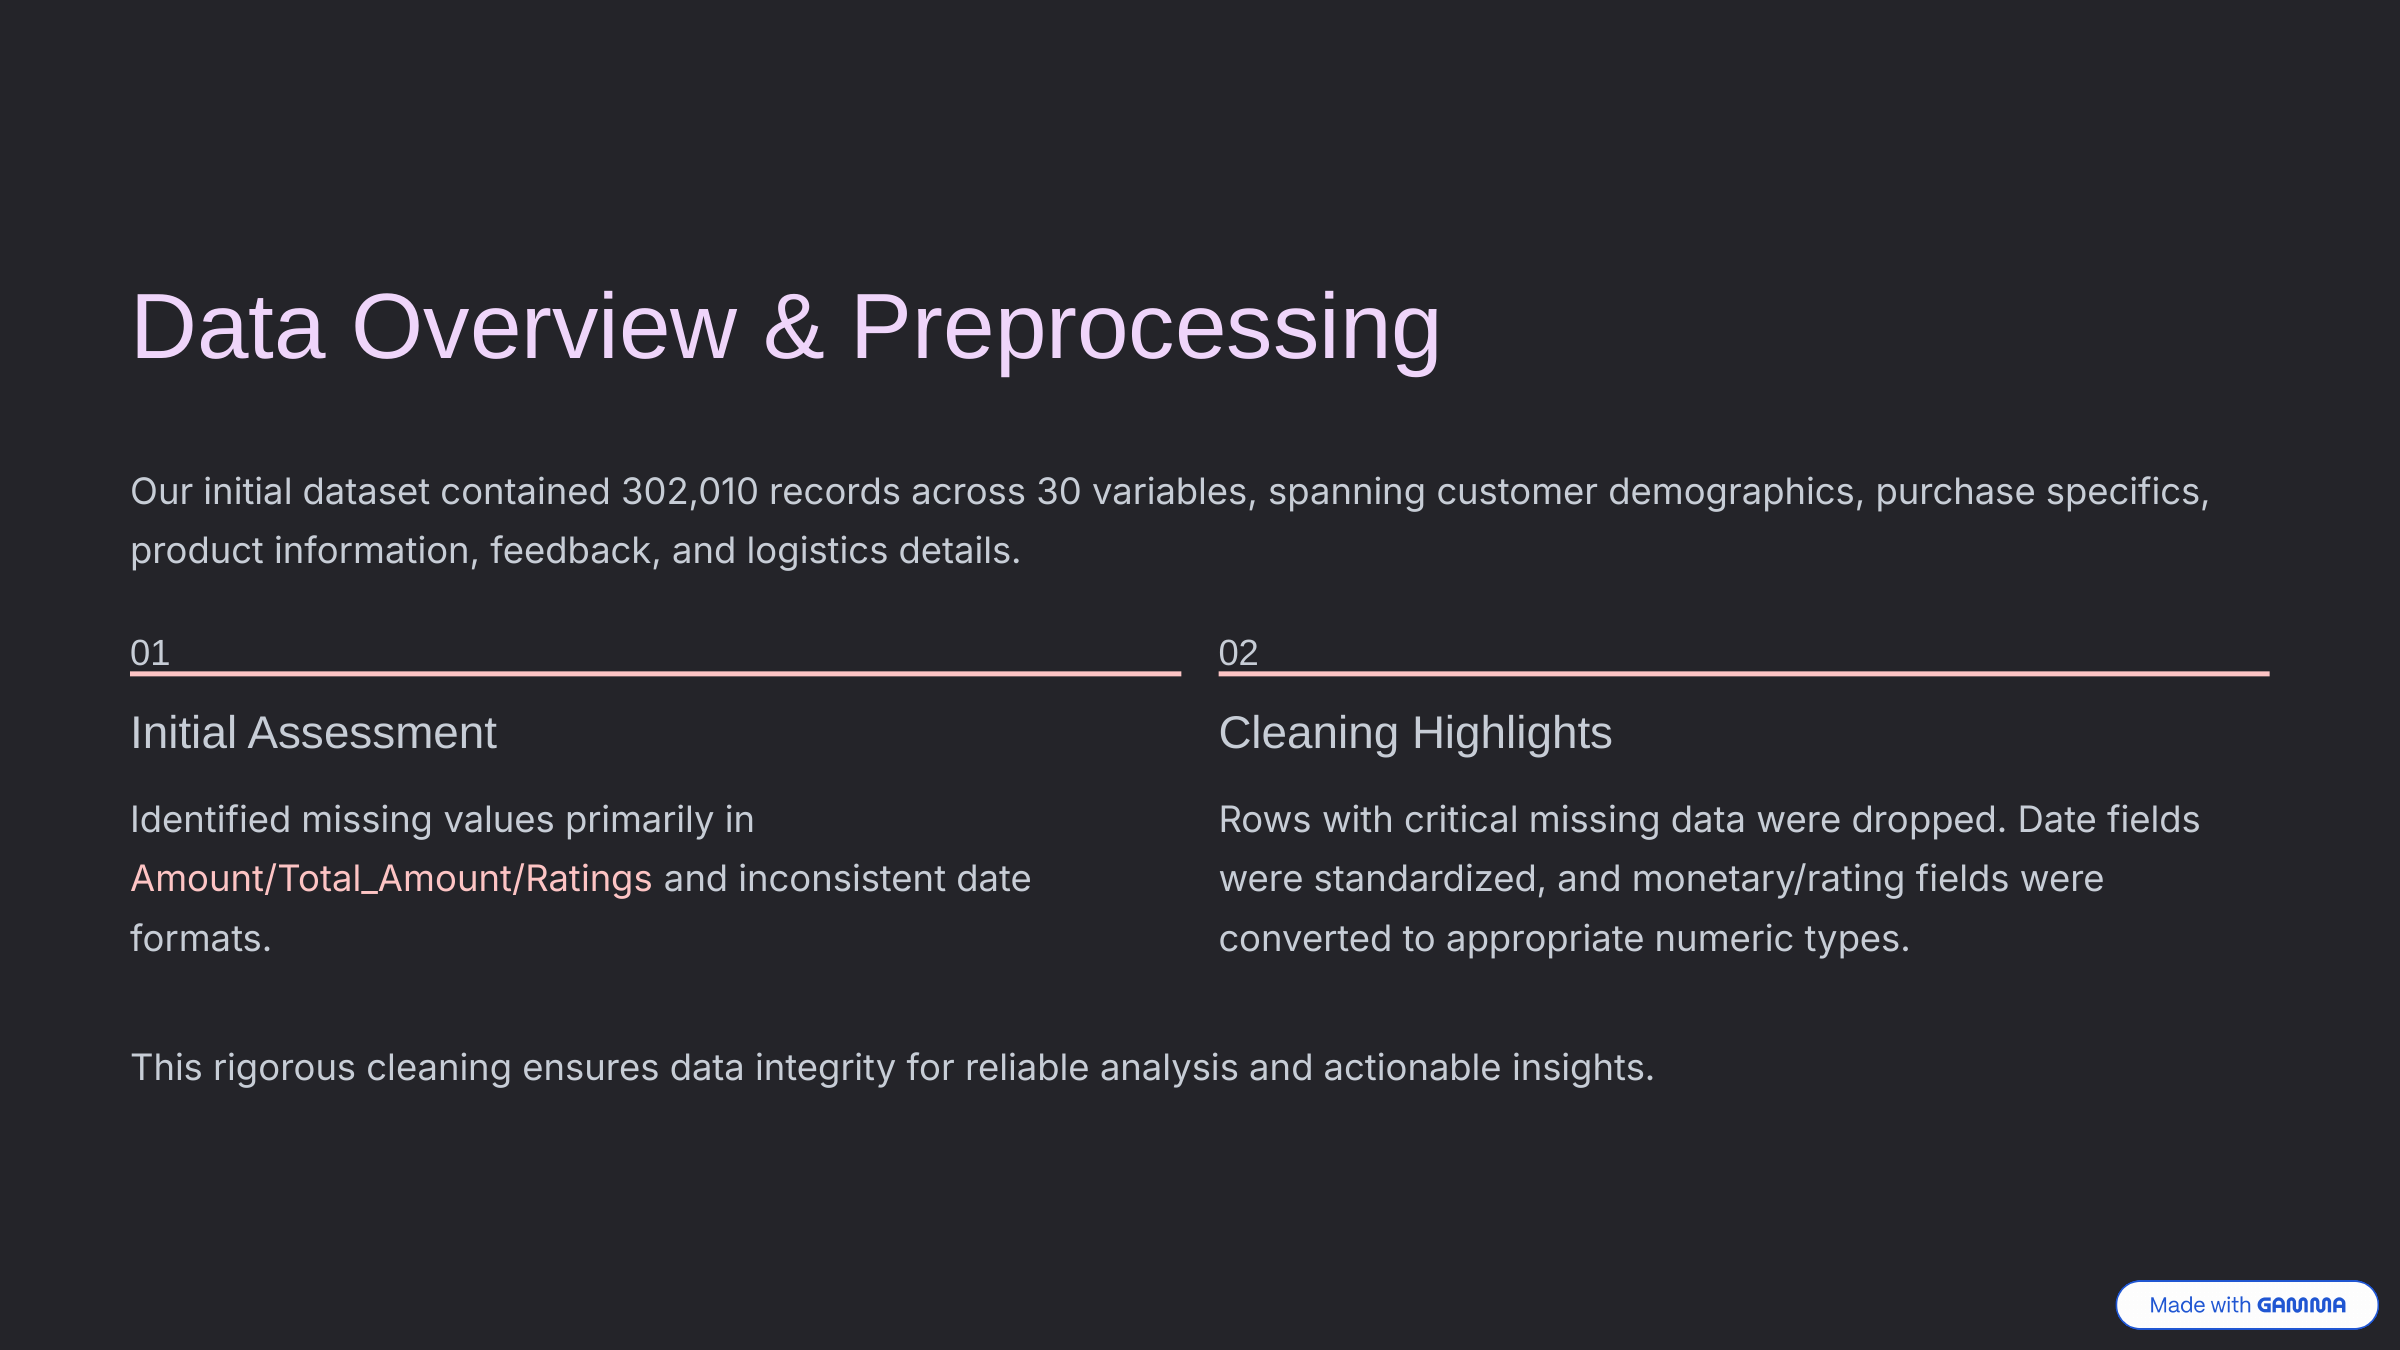

Data Overview & Preprocessing
Our initial dataset contained 302,010 records across 30 variables, spanning customer demographics, purchase specifics, product information, feedback, and logistics details.
01
02

Initial Assessment
Cleaning Highlights
Identified missing values primarily in Amount/Total_Amount/Ratings and inconsistent date formats.
Rows with critical missing data were dropped. Date fields were standardized, and monetary/rating fields were converted to appropriate numeric types.
This rigorous cleaning ensures data integrity for reliable analysis and actionable insights.